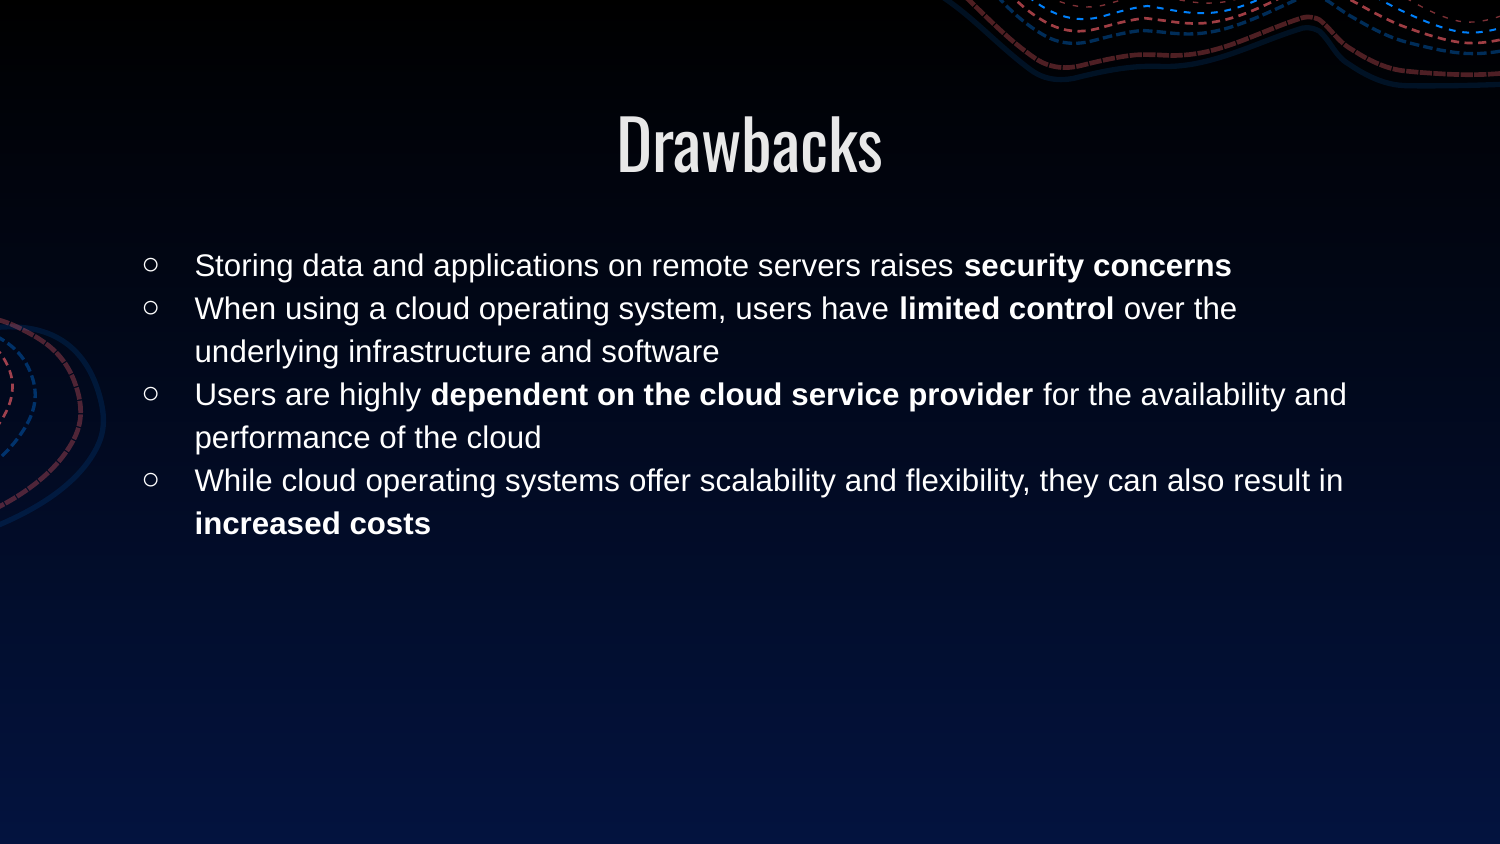

# Drawbacks
Storing data and applications on remote servers raises security concerns
When using a cloud operating system, users have limited control over the underlying infrastructure and software
Users are highly dependent on the cloud service provider for the availability and performance of the cloud
While cloud operating systems offer scalability and flexibility, they can also result in increased costs